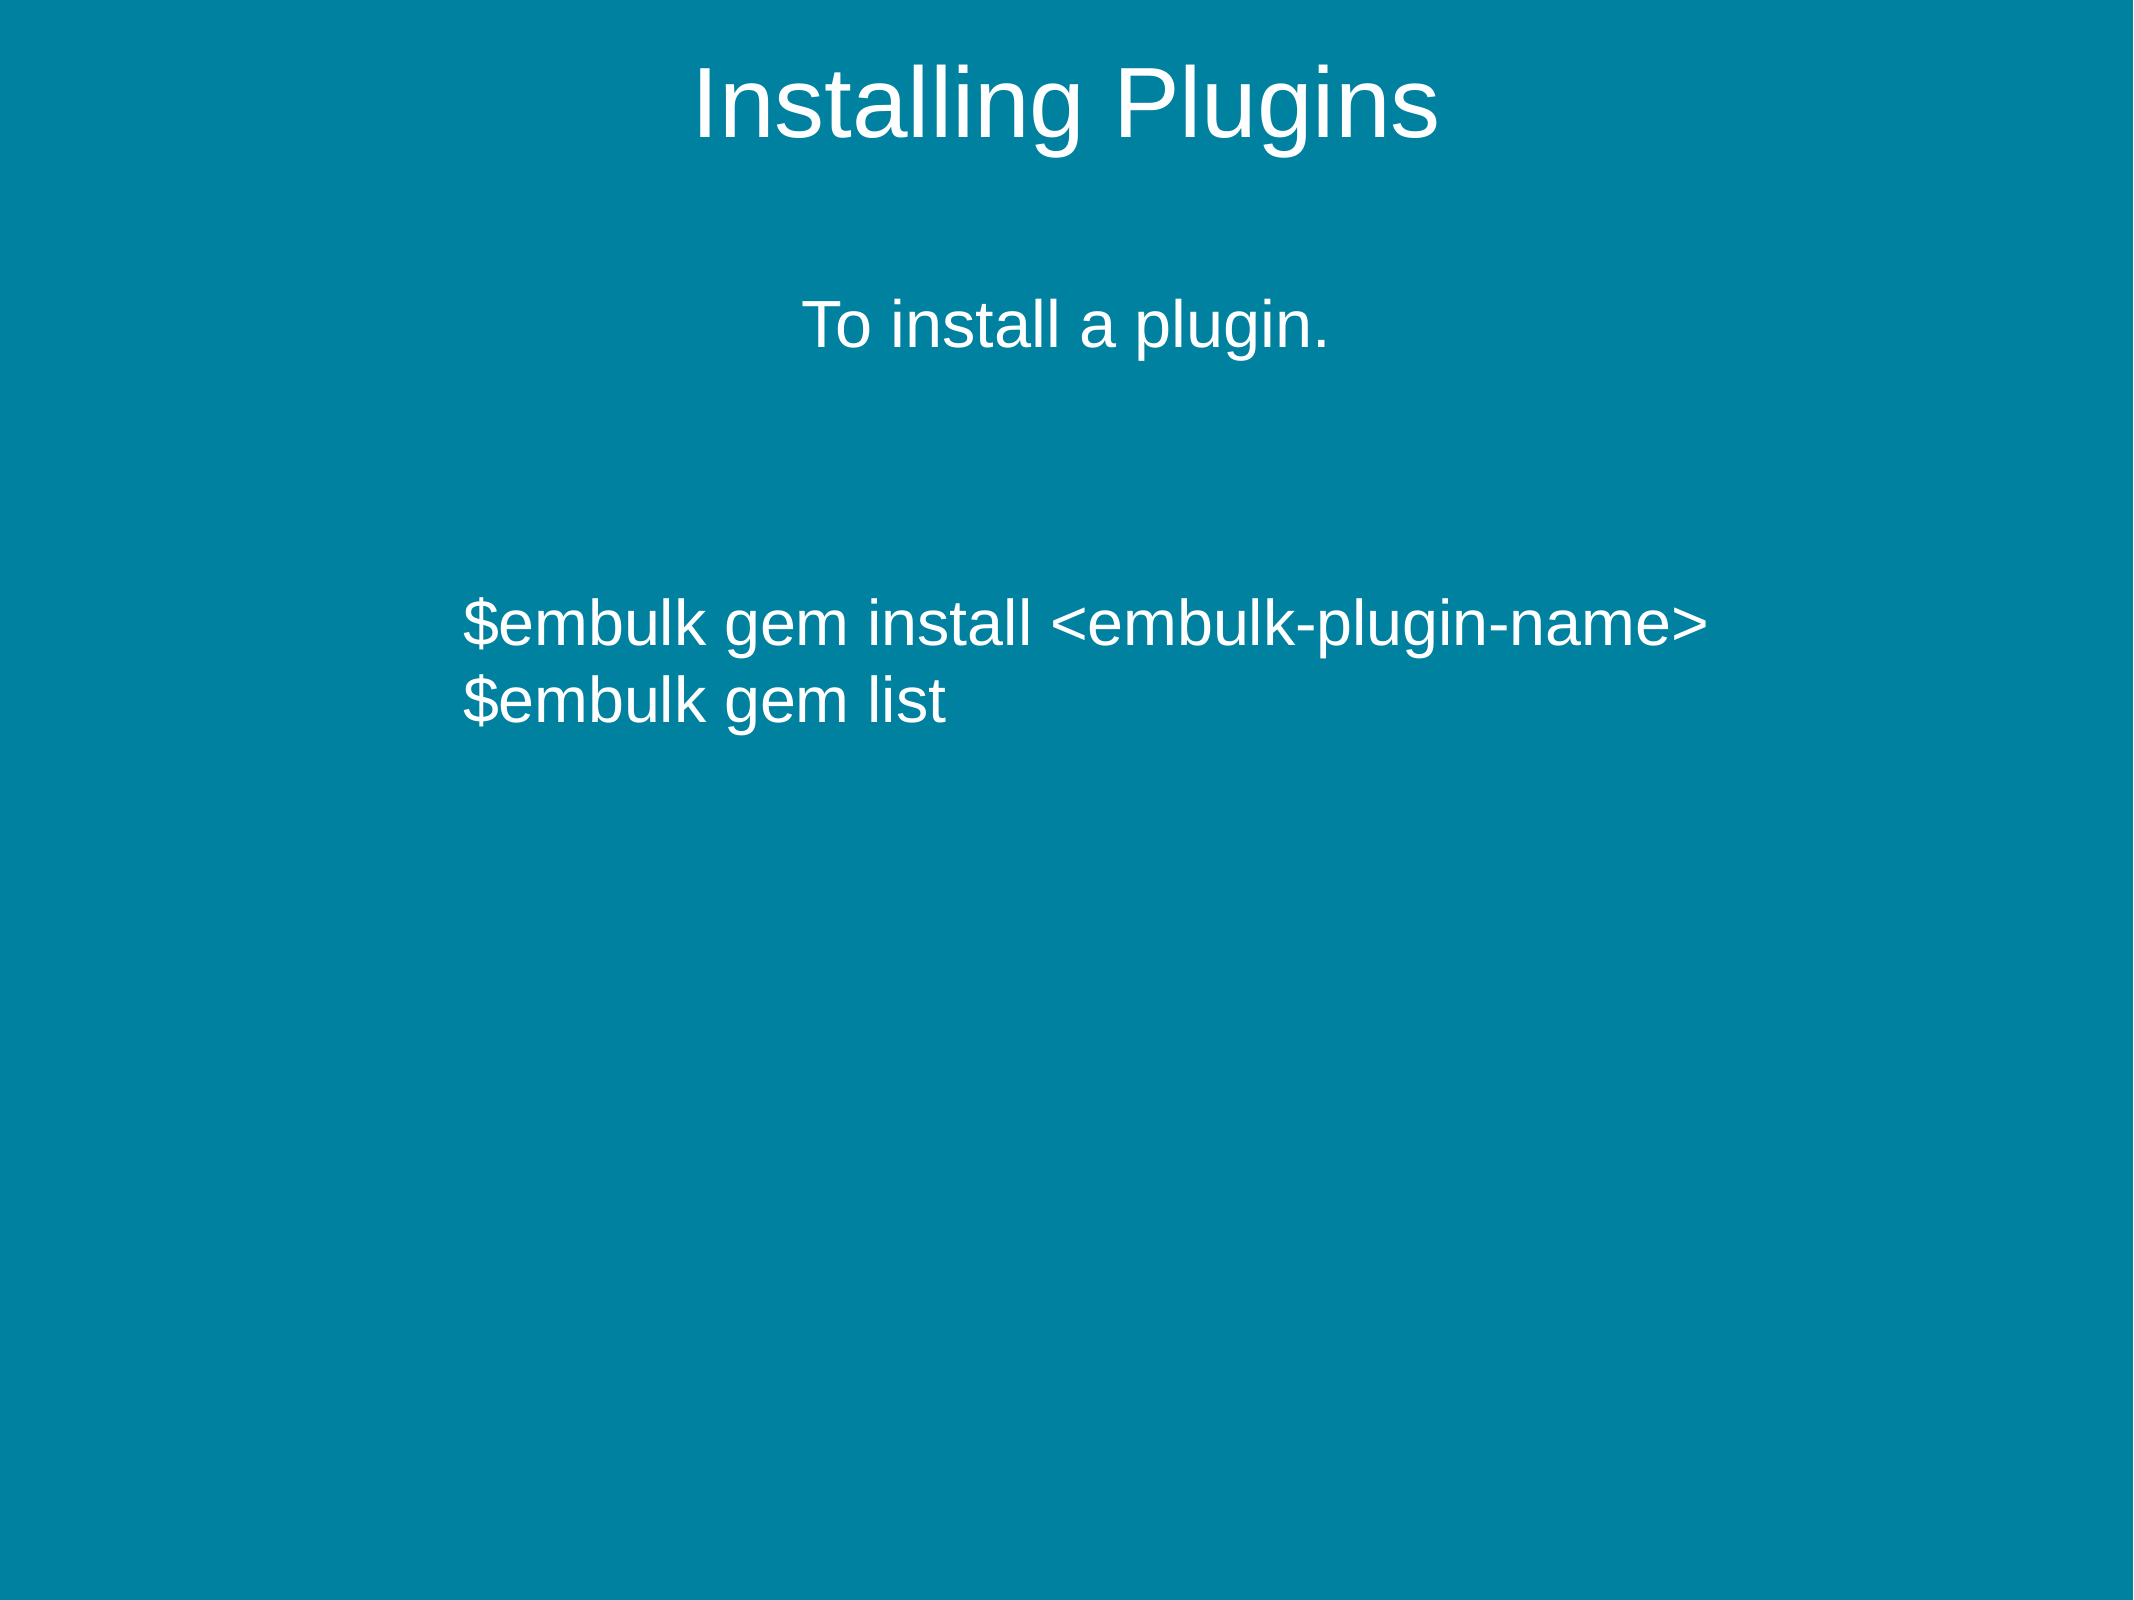

Installing Plugins
To install a plugin.
$embulk gem install <embulk-plugin-name>
$embulk gem list